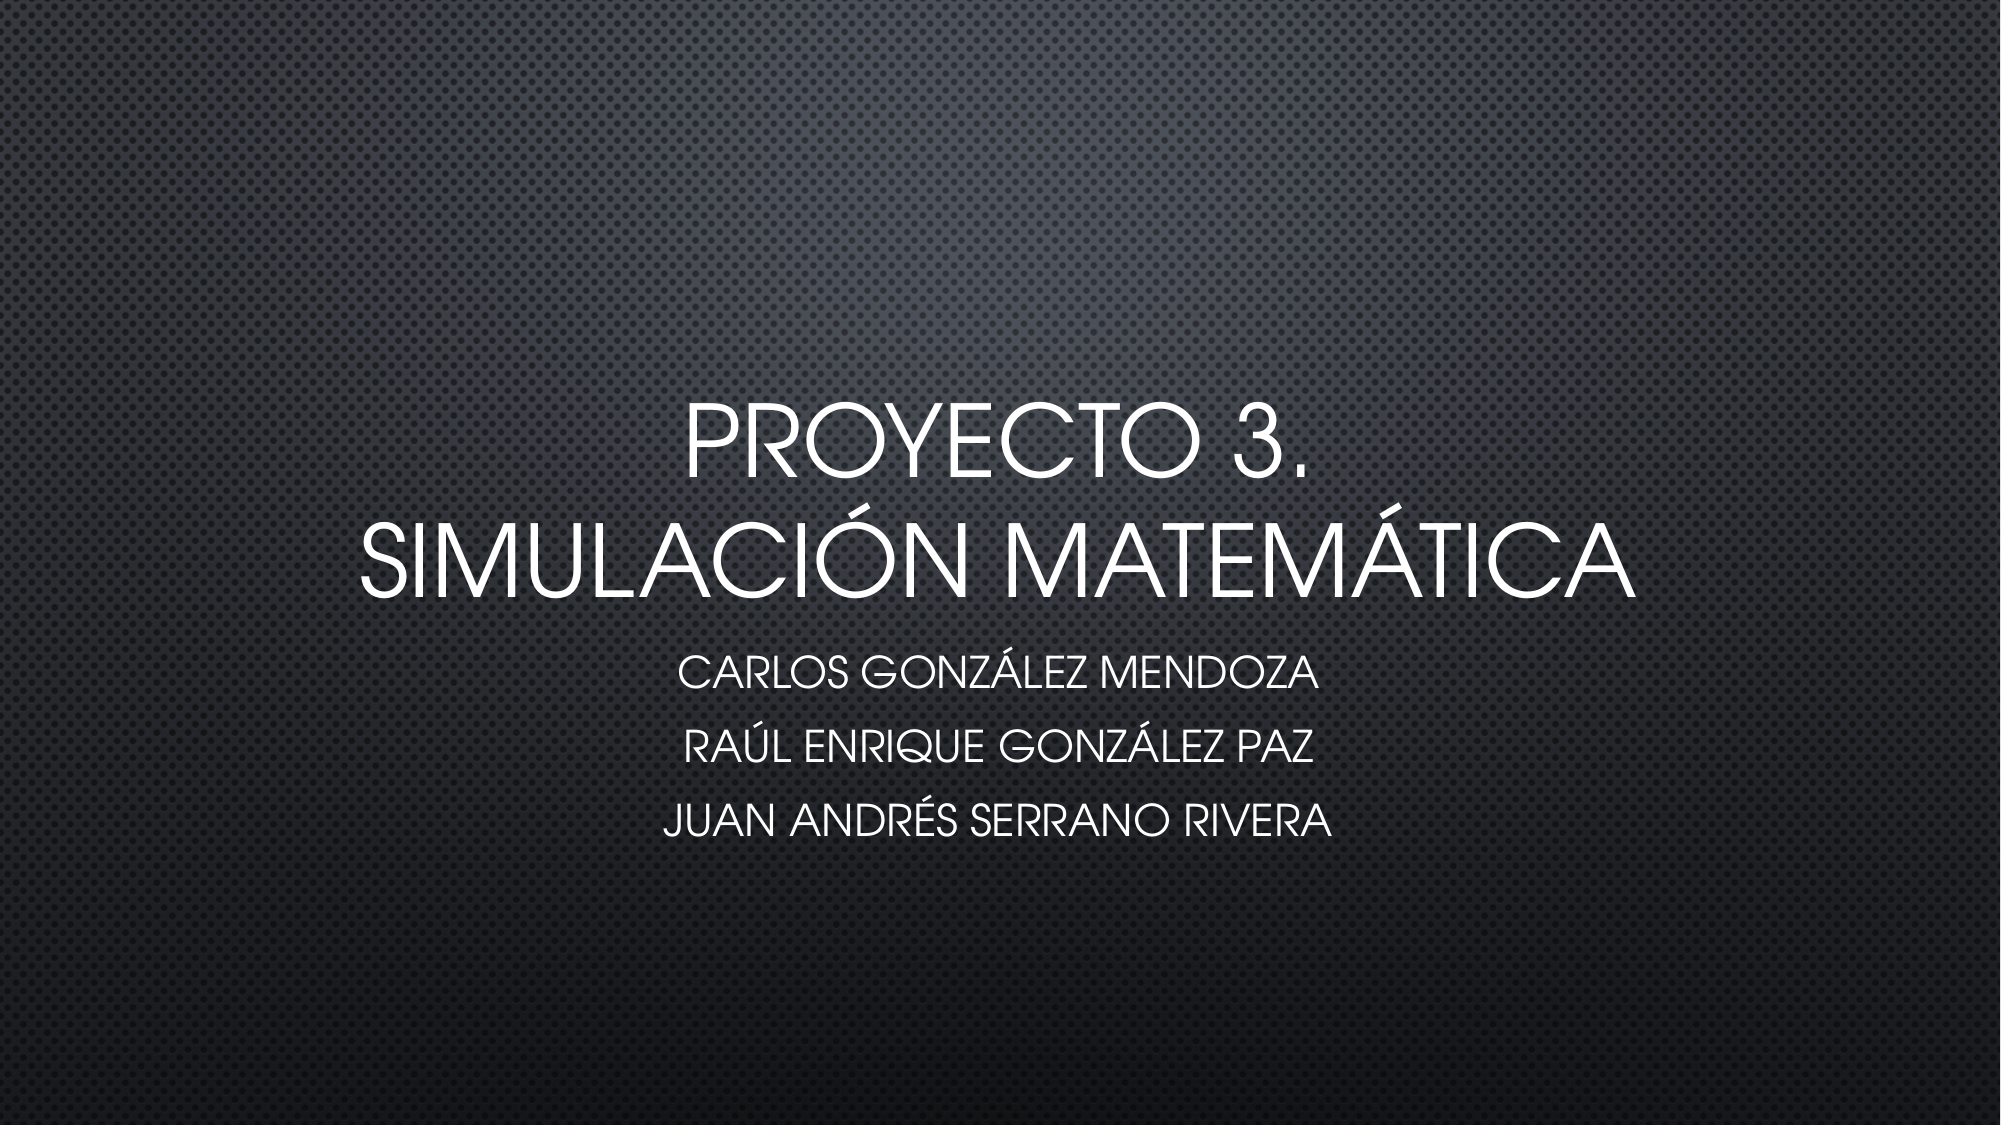

# Proyecto 3. Simulación Matemática
Carlos González Mendoza
Raúl Enrique González Paz
Juan Andrés Serrano Rivera